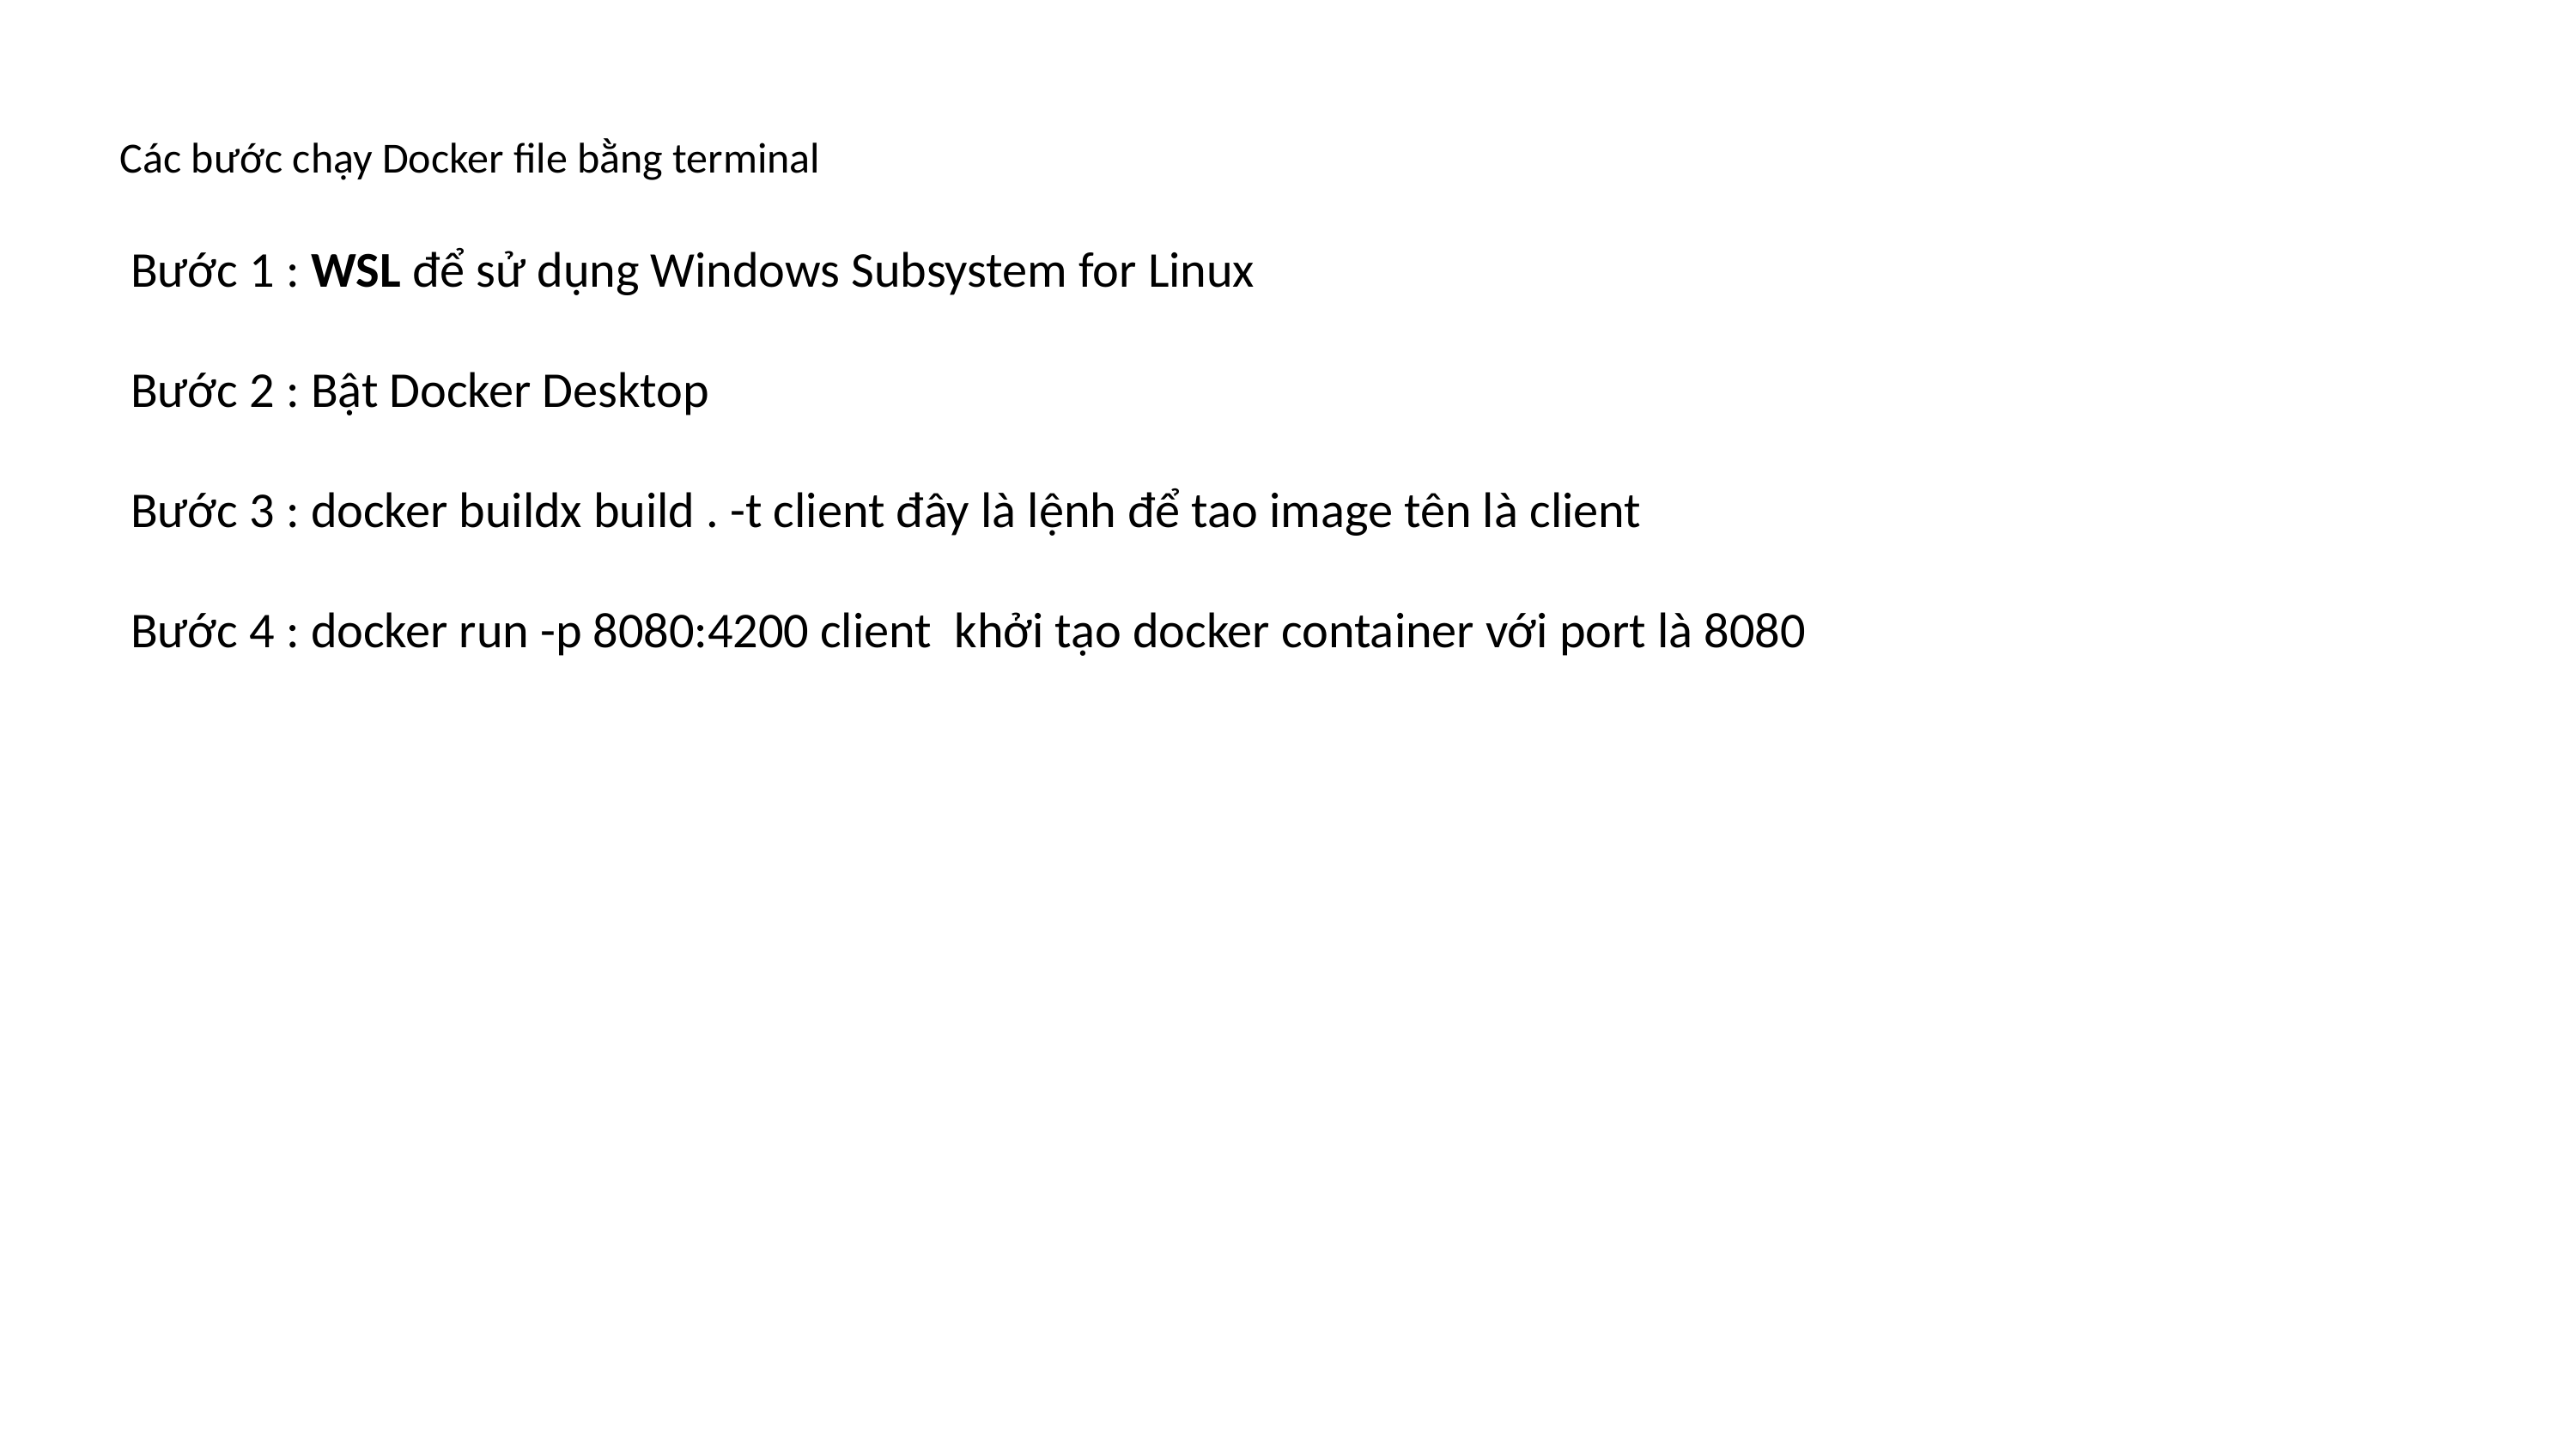

Các bước chạy Docker file bằng terminal
Bước 1 : WSL để sử dụng Windows Subsystem for Linux

Bước 2 : Bật Docker Desktop

Bước 3 : docker buildx build . -t client đây là lệnh để tao image tên là client

Bước 4 : docker run -p 8080:4200 client  khởi tạo docker container với port là 8080